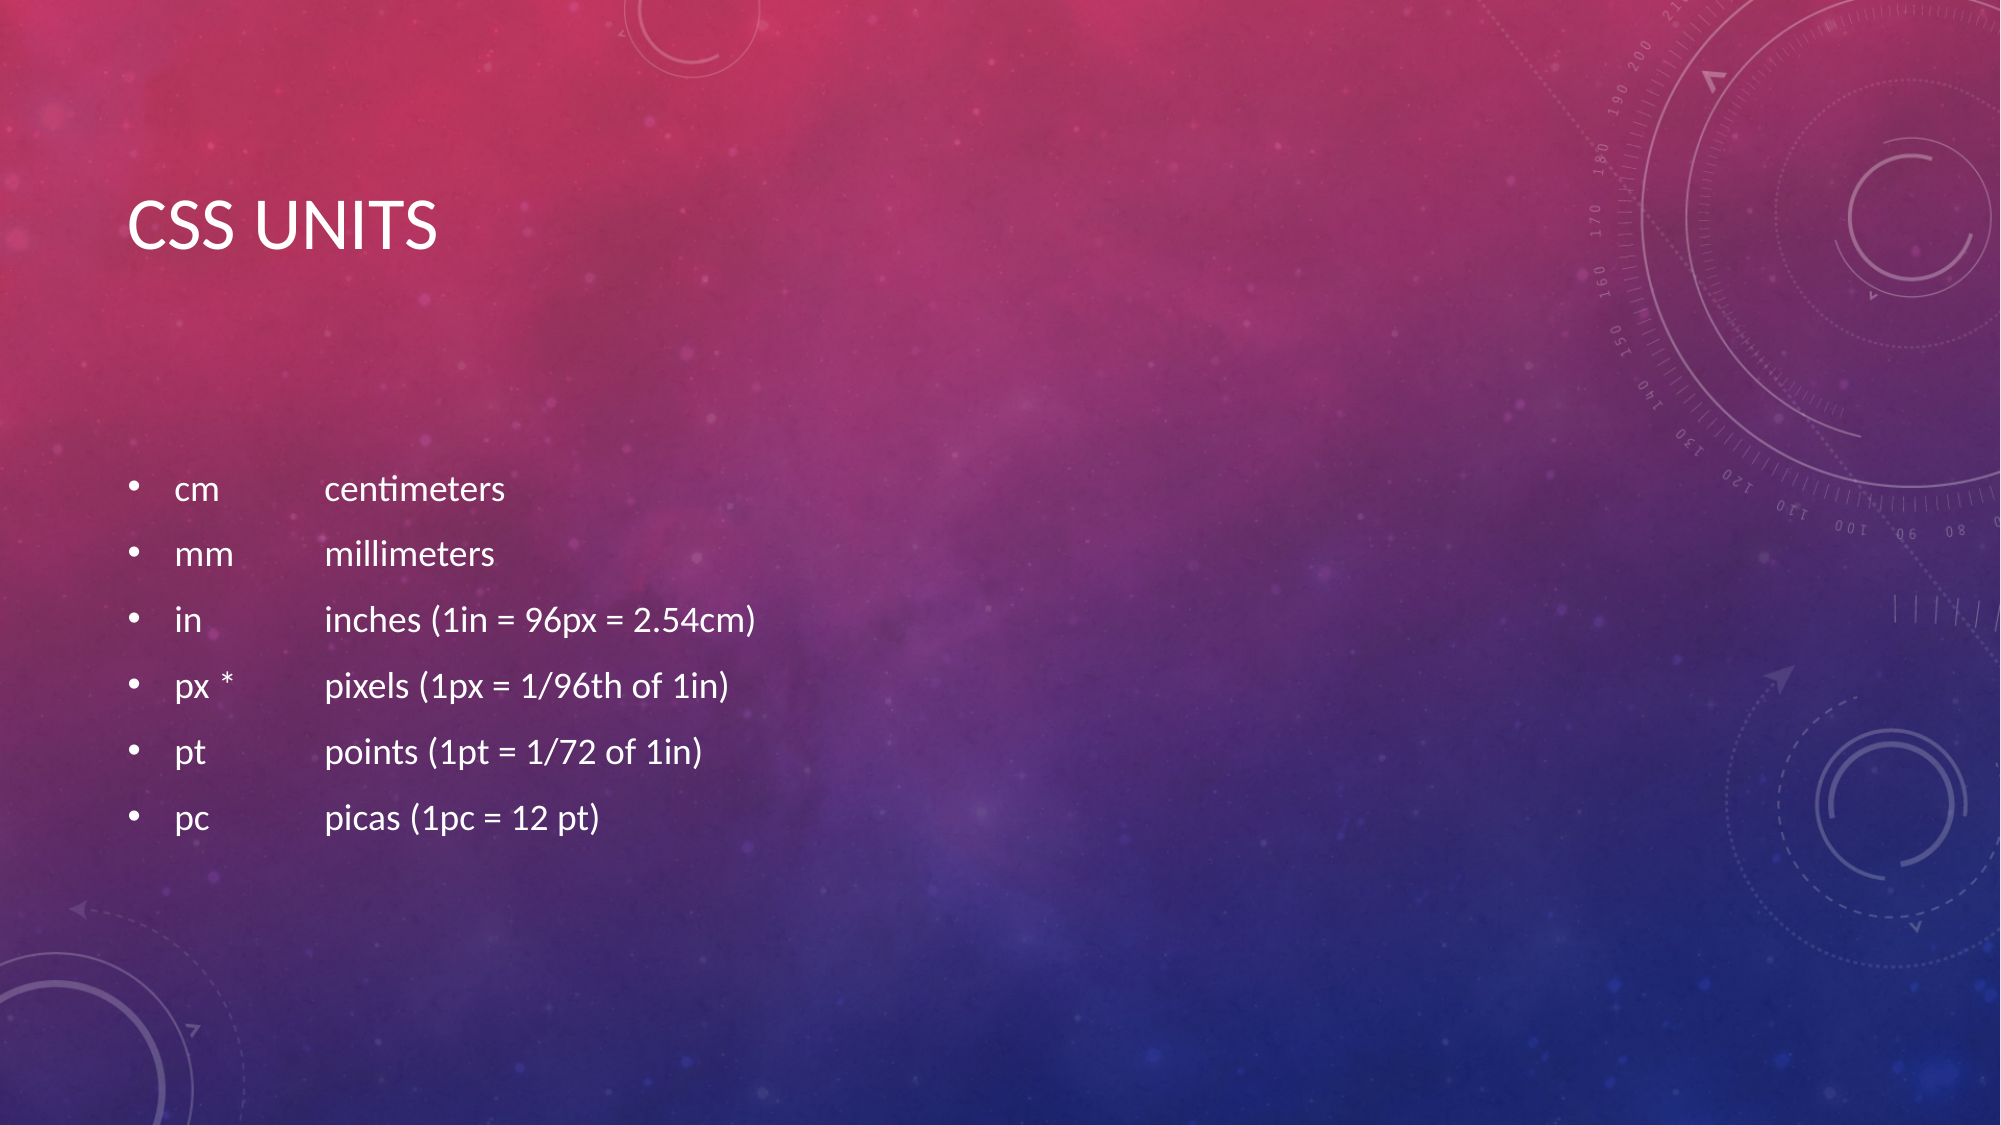

# Css units
cm	centimeters
mm	millimeters
in	inches (1in = 96px = 2.54cm)
px *	pixels (1px = 1/96th of 1in)
pt	points (1pt = 1/72 of 1in)
pc	picas (1pc = 12 pt)